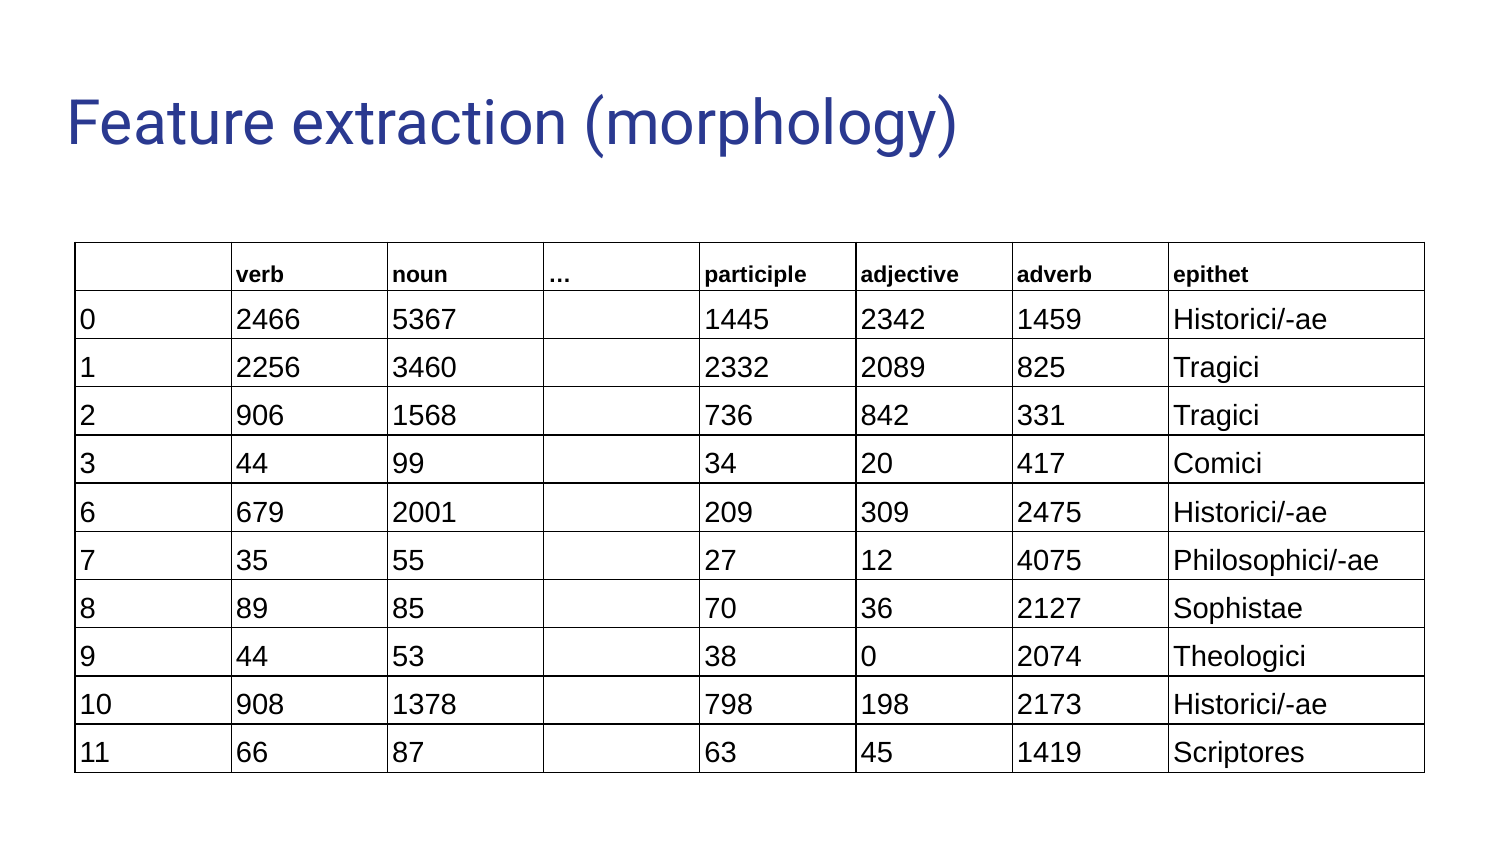

# Feature extraction (morphology)
|  | verb | noun | … | participle | adjective | adverb | epithet |
| --- | --- | --- | --- | --- | --- | --- | --- |
| 0 | 2466 | 5367 |  | 1445 | 2342 | 1459 | Historici/-ae |
| 1 | 2256 | 3460 |  | 2332 | 2089 | 825 | Tragici |
| 2 | 906 | 1568 |  | 736 | 842 | 331 | Tragici |
| 3 | 44 | 99 |  | 34 | 20 | 417 | Comici |
| 6 | 679 | 2001 |  | 209 | 309 | 2475 | Historici/-ae |
| 7 | 35 | 55 |  | 27 | 12 | 4075 | Philosophici/-ae |
| 8 | 89 | 85 |  | 70 | 36 | 2127 | Sophistae |
| 9 | 44 | 53 |  | 38 | 0 | 2074 | Theologici |
| 10 | 908 | 1378 |  | 798 | 198 | 2173 | Historici/-ae |
| 11 | 66 | 87 |  | 63 | 45 | 1419 | Scriptores |